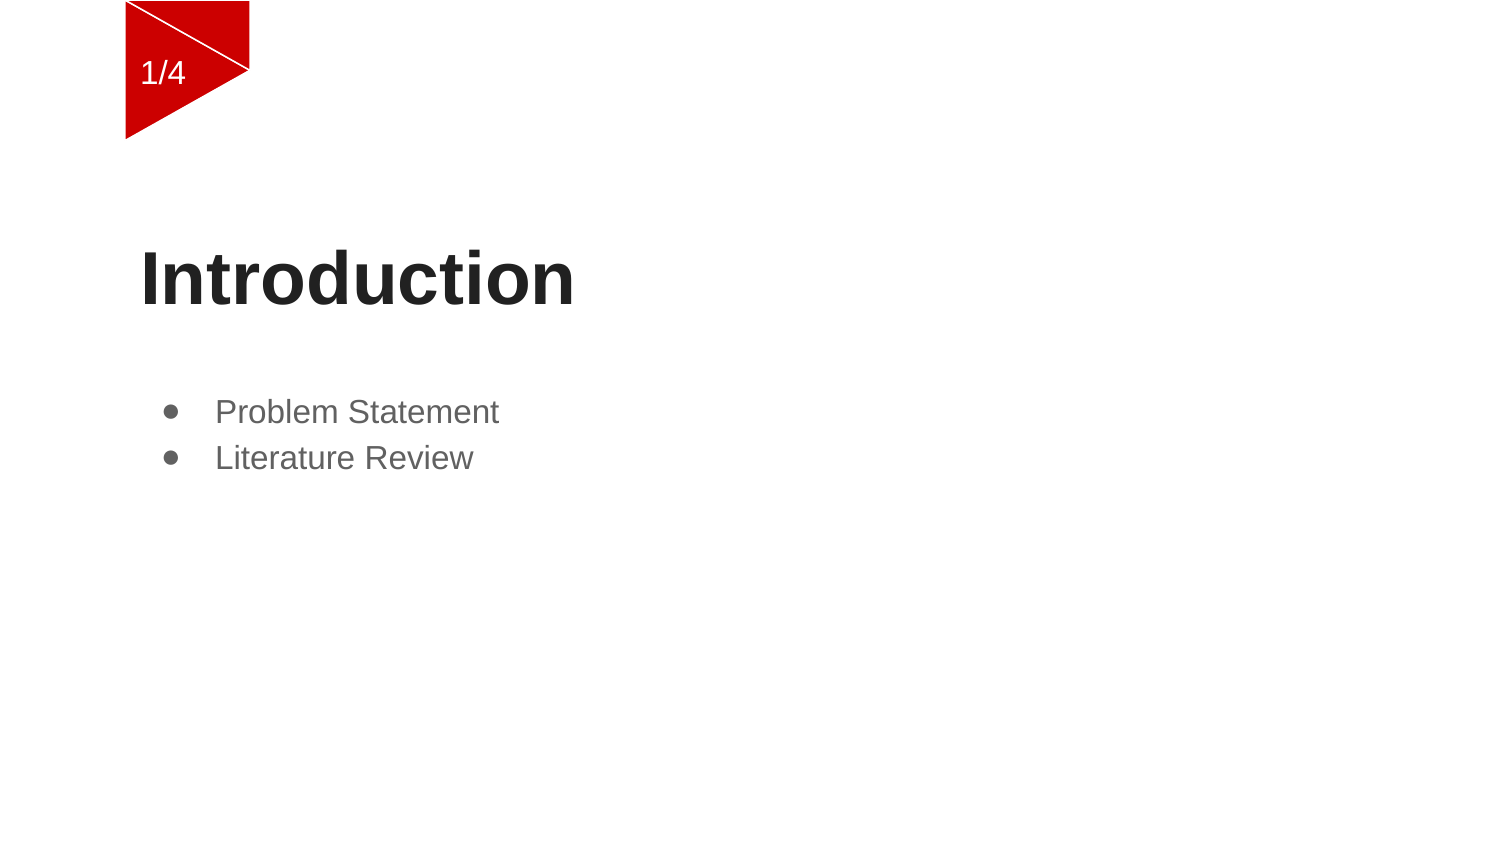

1/4
# Introduction
Problem Statement
Literature Review